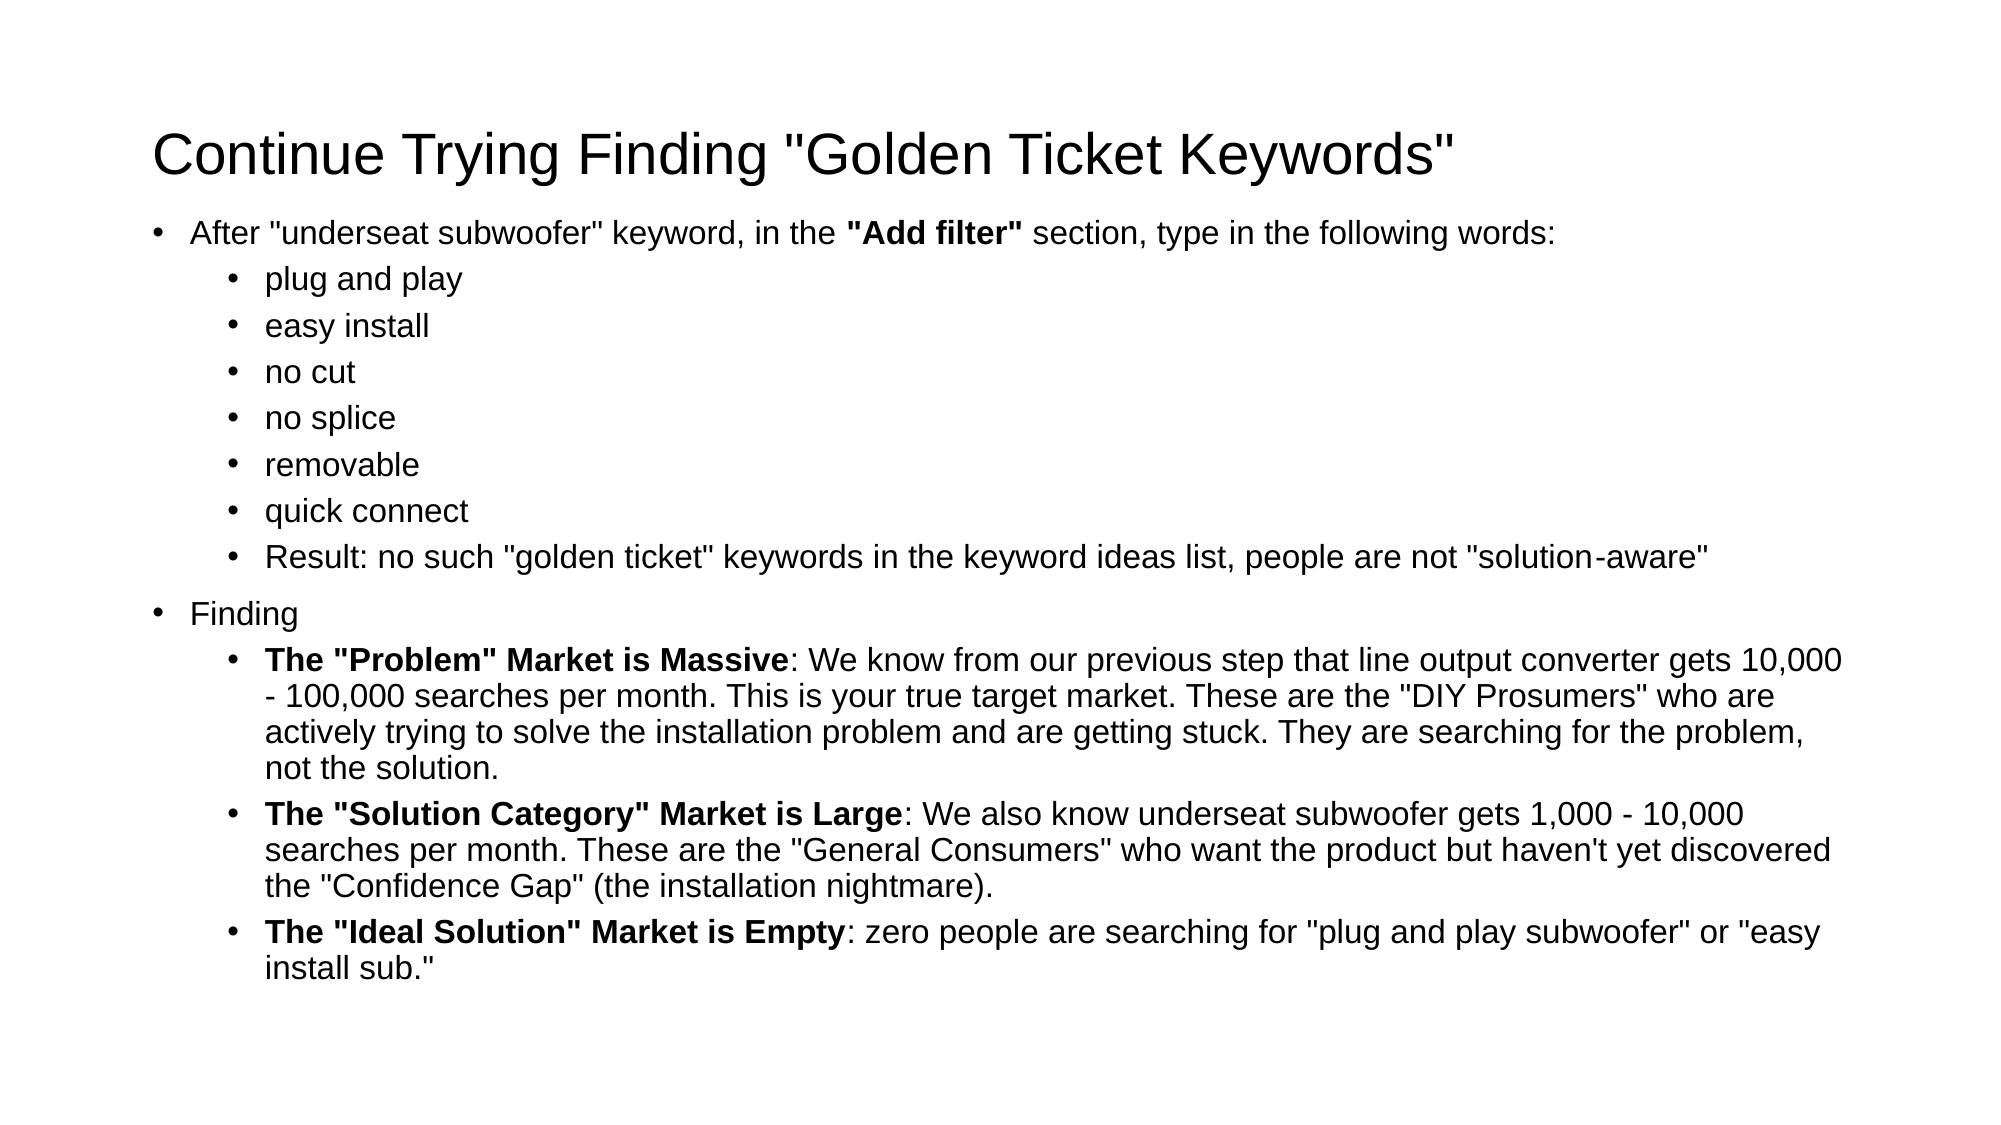

# Continue Trying Finding "Golden Ticket Keywords"
After "underseat subwoofer" keyword, in the "Add filter" section, type in the following words:
plug and play
easy install
no cut
no splice
removable
quick connect
Result: no such "golden ticket" keywords in the keyword ideas list, people are not "solution-aware"
Finding
The "Problem" Market is Massive: We know from our previous step that line output converter gets 10,000 - 100,000 searches per month. This is your true target market. These are the "DIY Prosumers" who are actively trying to solve the installation problem and are getting stuck. They are searching for the problem, not the solution.
The "Solution Category" Market is Large: We also know underseat subwoofer gets 1,000 - 10,000 searches per month. These are the "General Consumers" who want the product but haven't yet discovered the "Confidence Gap" (the installation nightmare).
The "Ideal Solution" Market is Empty: zero people are searching for "plug and play subwoofer" or "easy install sub."